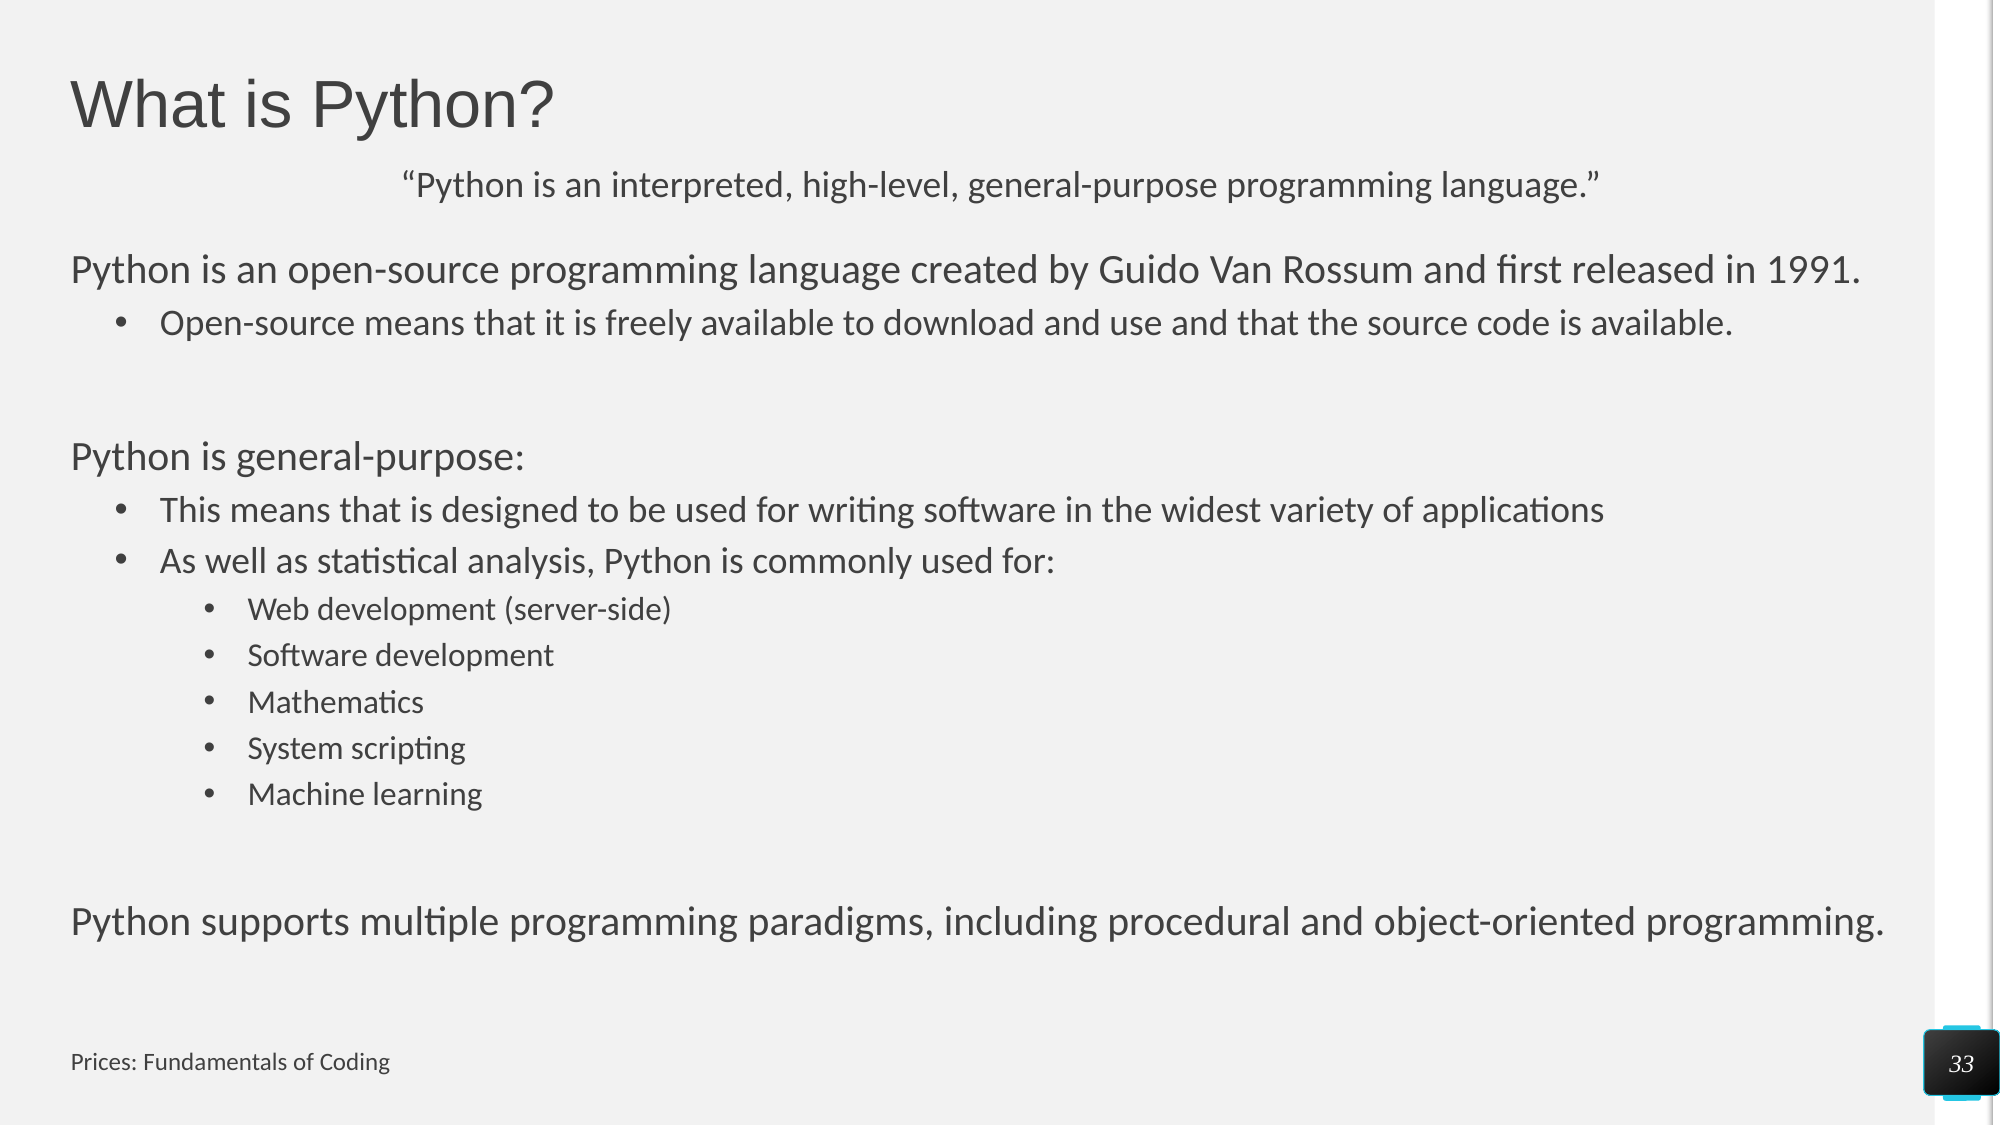

# What is Python?
“Python is an interpreted, high-level, general-purpose programming language.”
Python is an open-source programming language created by Guido Van Rossum and first released in 1991.
Open-source means that it is freely available to download and use and that the source code is available.

Python is general-purpose:
This means that is designed to be used for writing software in the widest variety of applications
As well as statistical analysis, Python is commonly used for:
Web development (server-side)
Software development
Mathematics
System scripting
Machine learning

Python supports multiple programming paradigms, including procedural and object-oriented programming.
33
Prices: Fundamentals of Coding